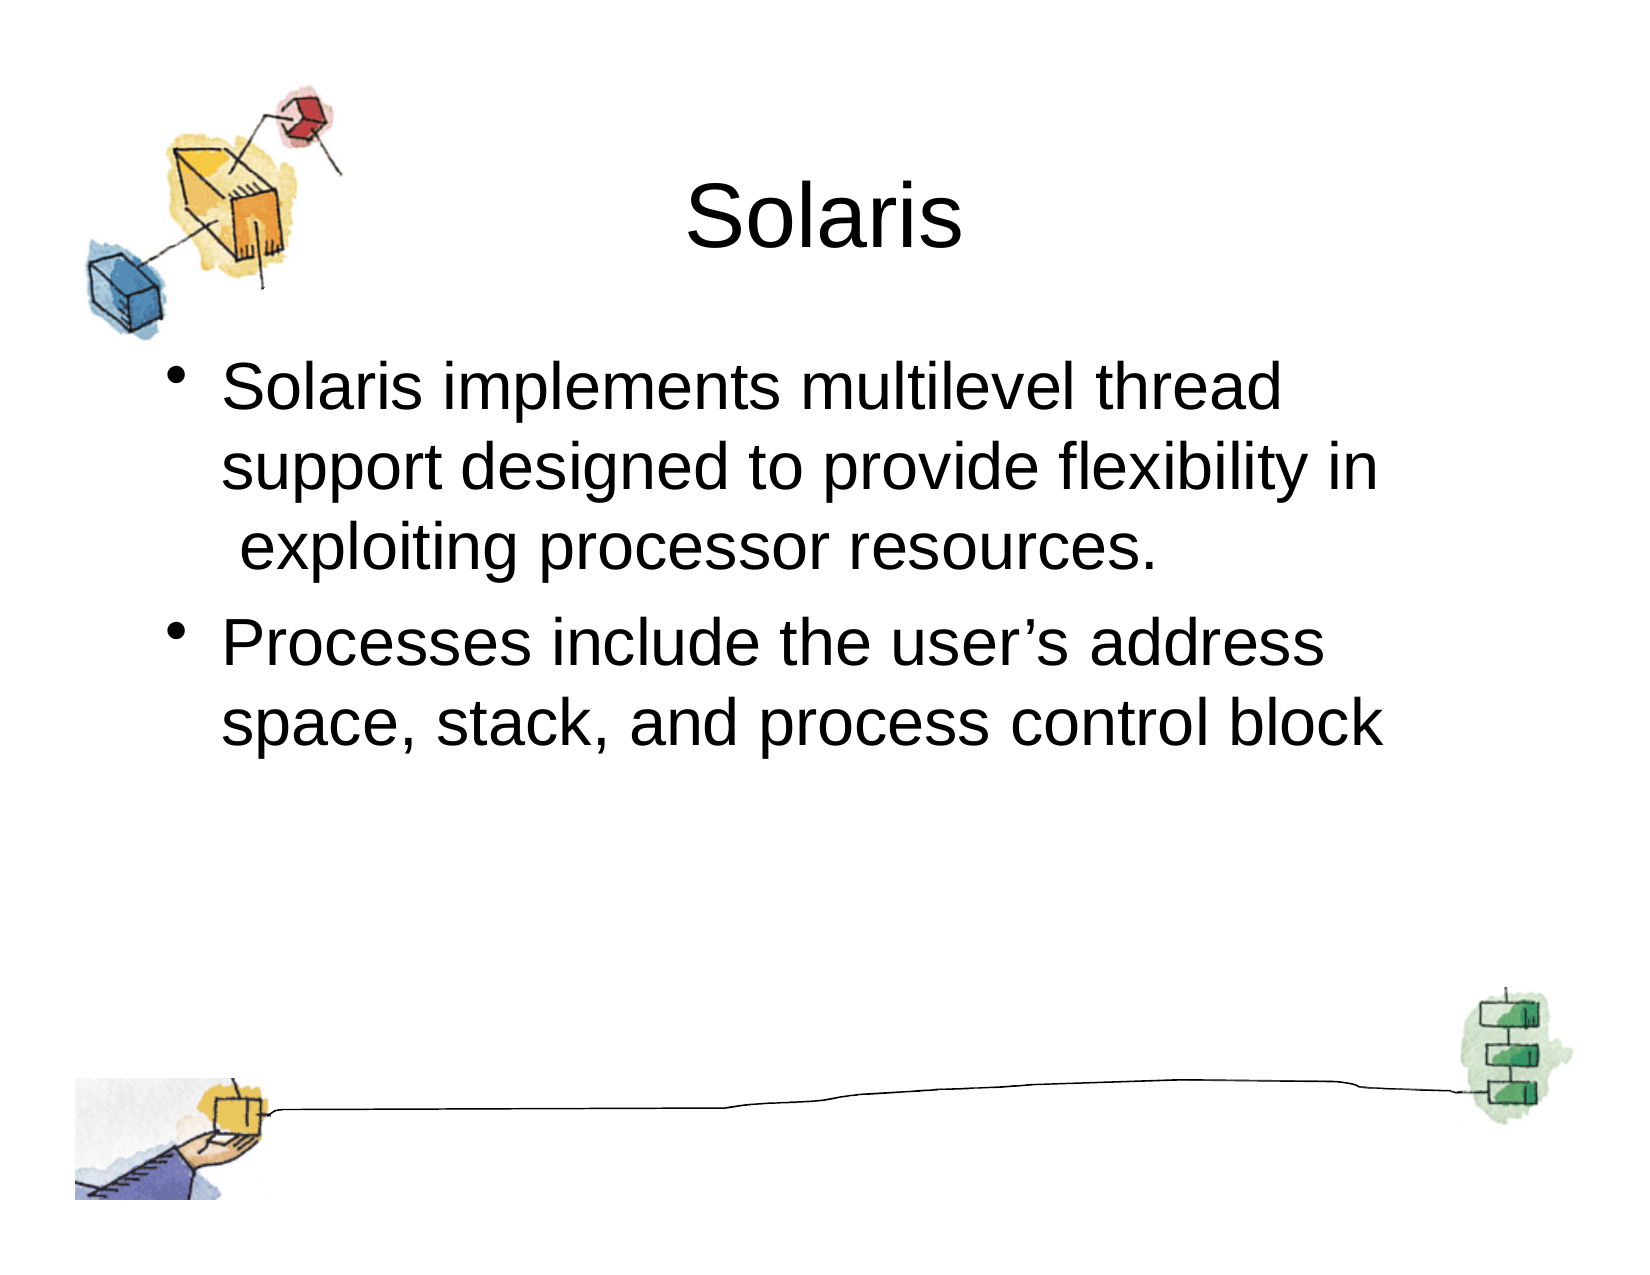

# Solaris
Solaris implements multilevel thread  support designed to provide flexibility in  exploiting processor resources.
Processes include the user’s address  space, stack, and process control block